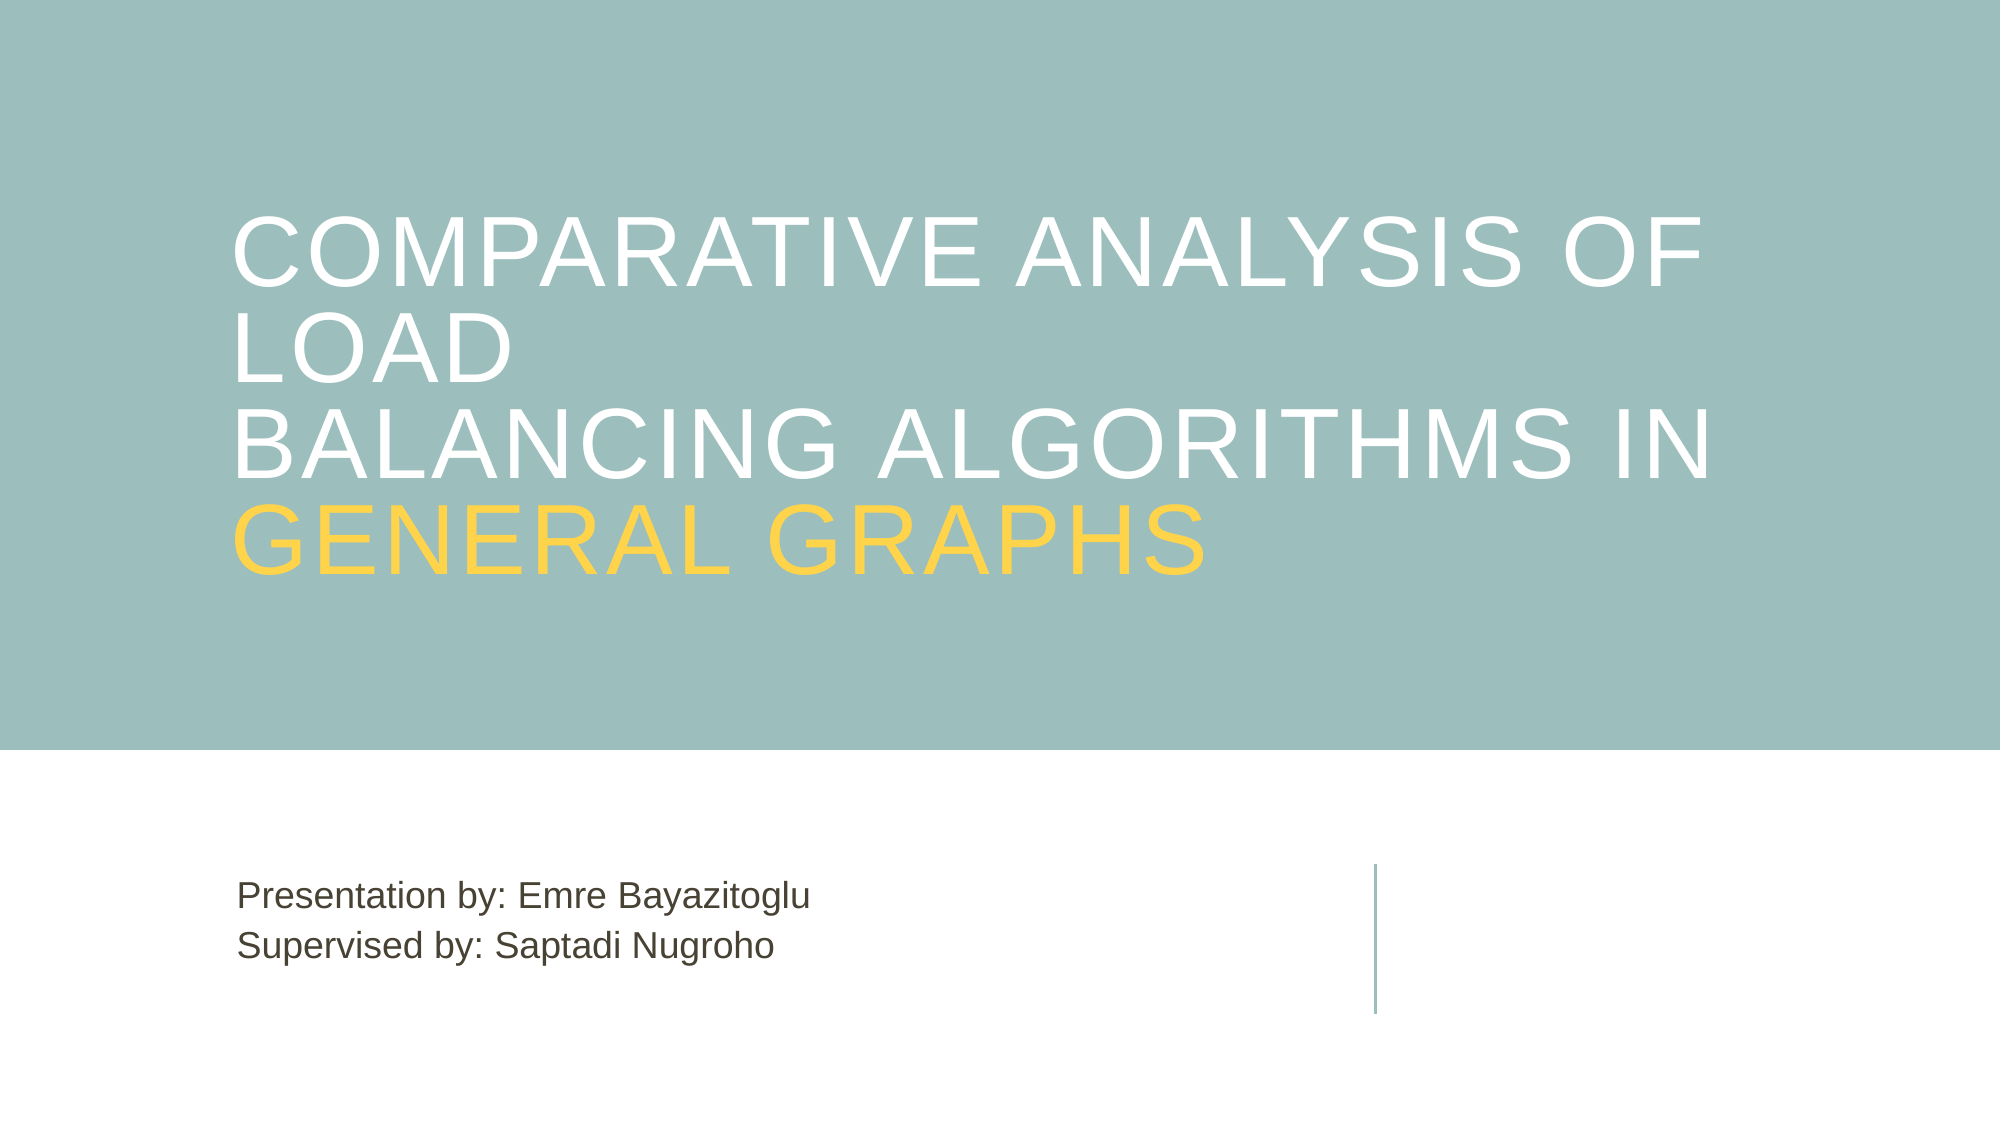

# Comparative Analysis of Load Balancing Algorithms in General Graphs
Presentation by: Emre Bayazitoglu
Supervised by: Saptadi Nugroho